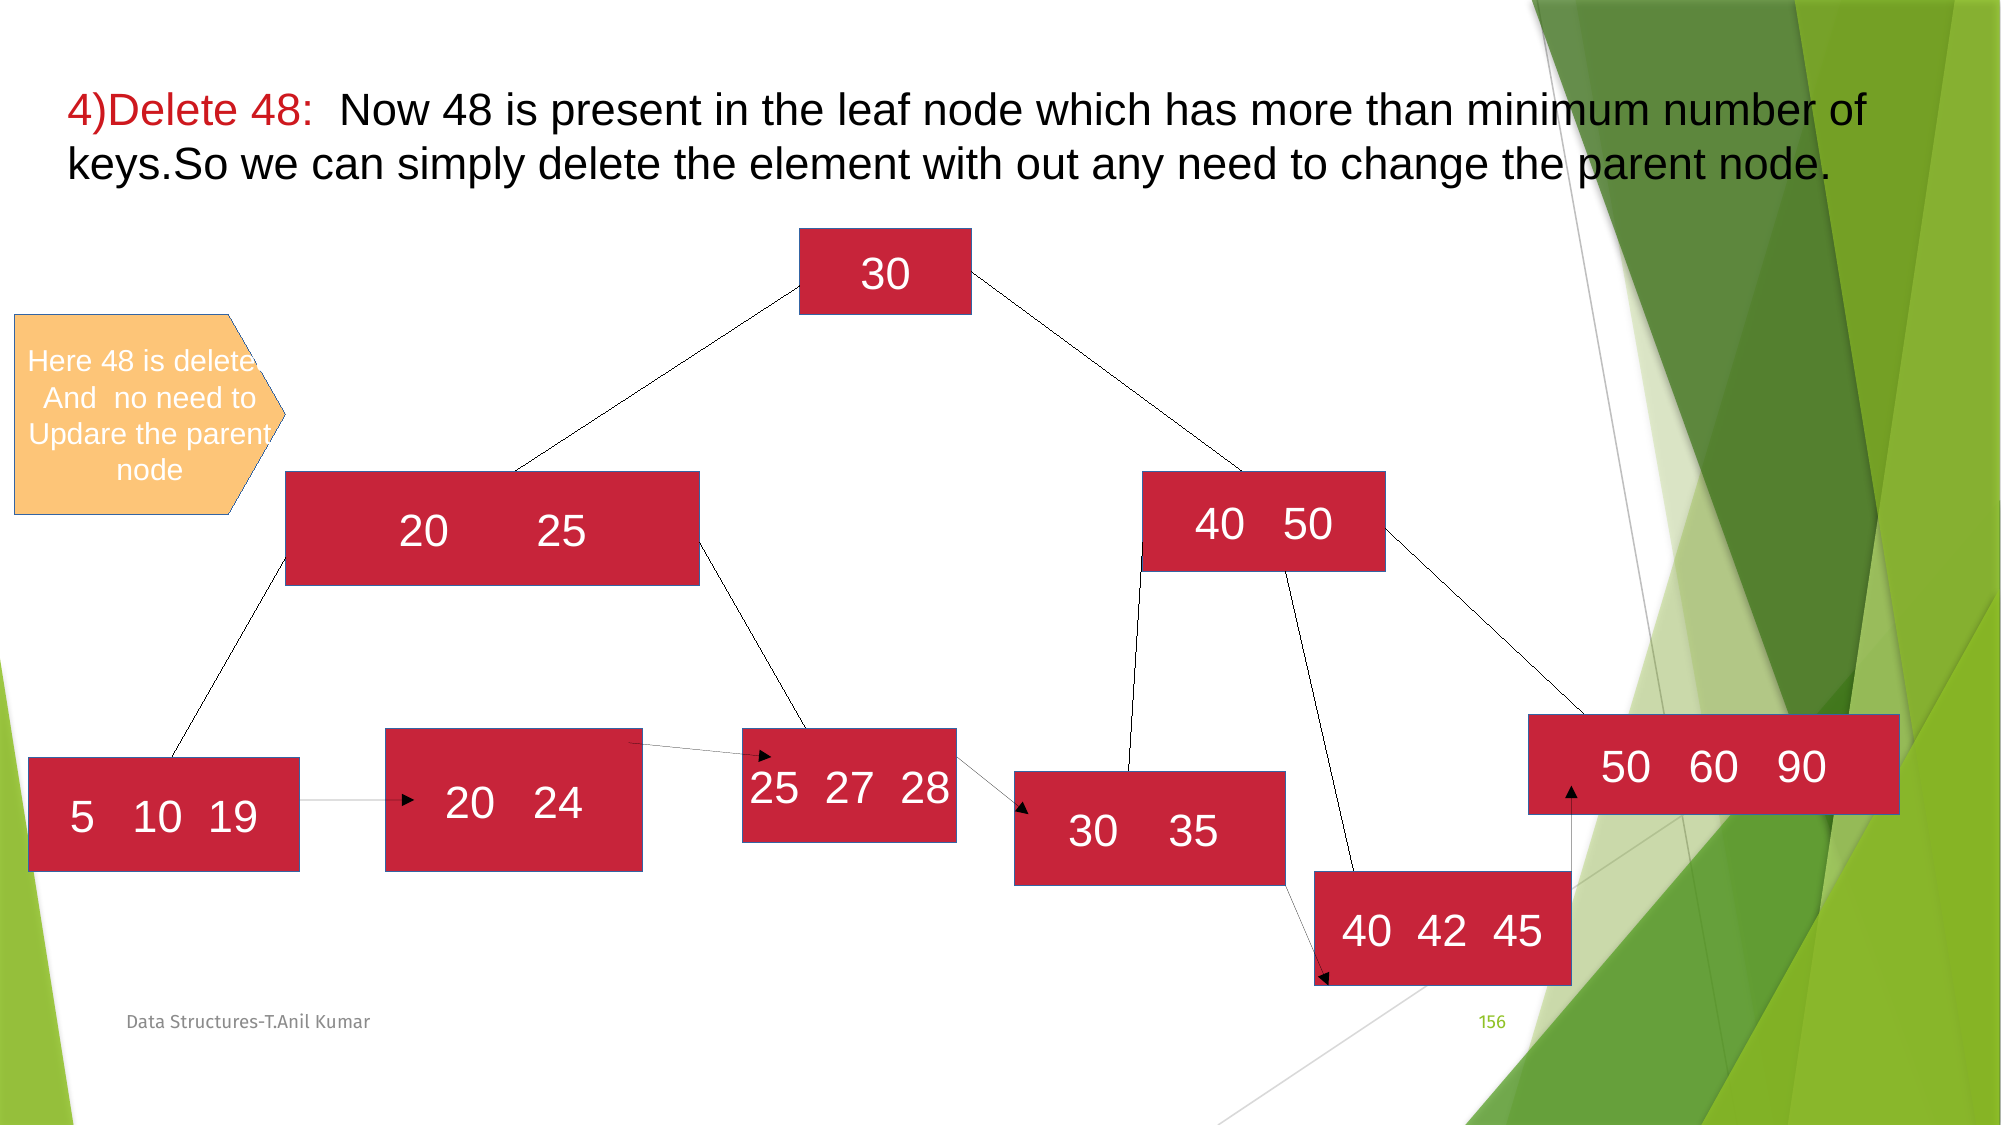

4)Delete 48:  Now 48 is present in the leaf node which has more than minimum number of keys.So we can simply delete the element with out any need to change the parent node.

30

Here 48 is deleted
And  no need to
Updare the parent
node
20       25
40   50

50   60   90
20   24
25  27  28

5   10  19

30    35

40  42  45

Data Structures-T.Anil Kumar
156